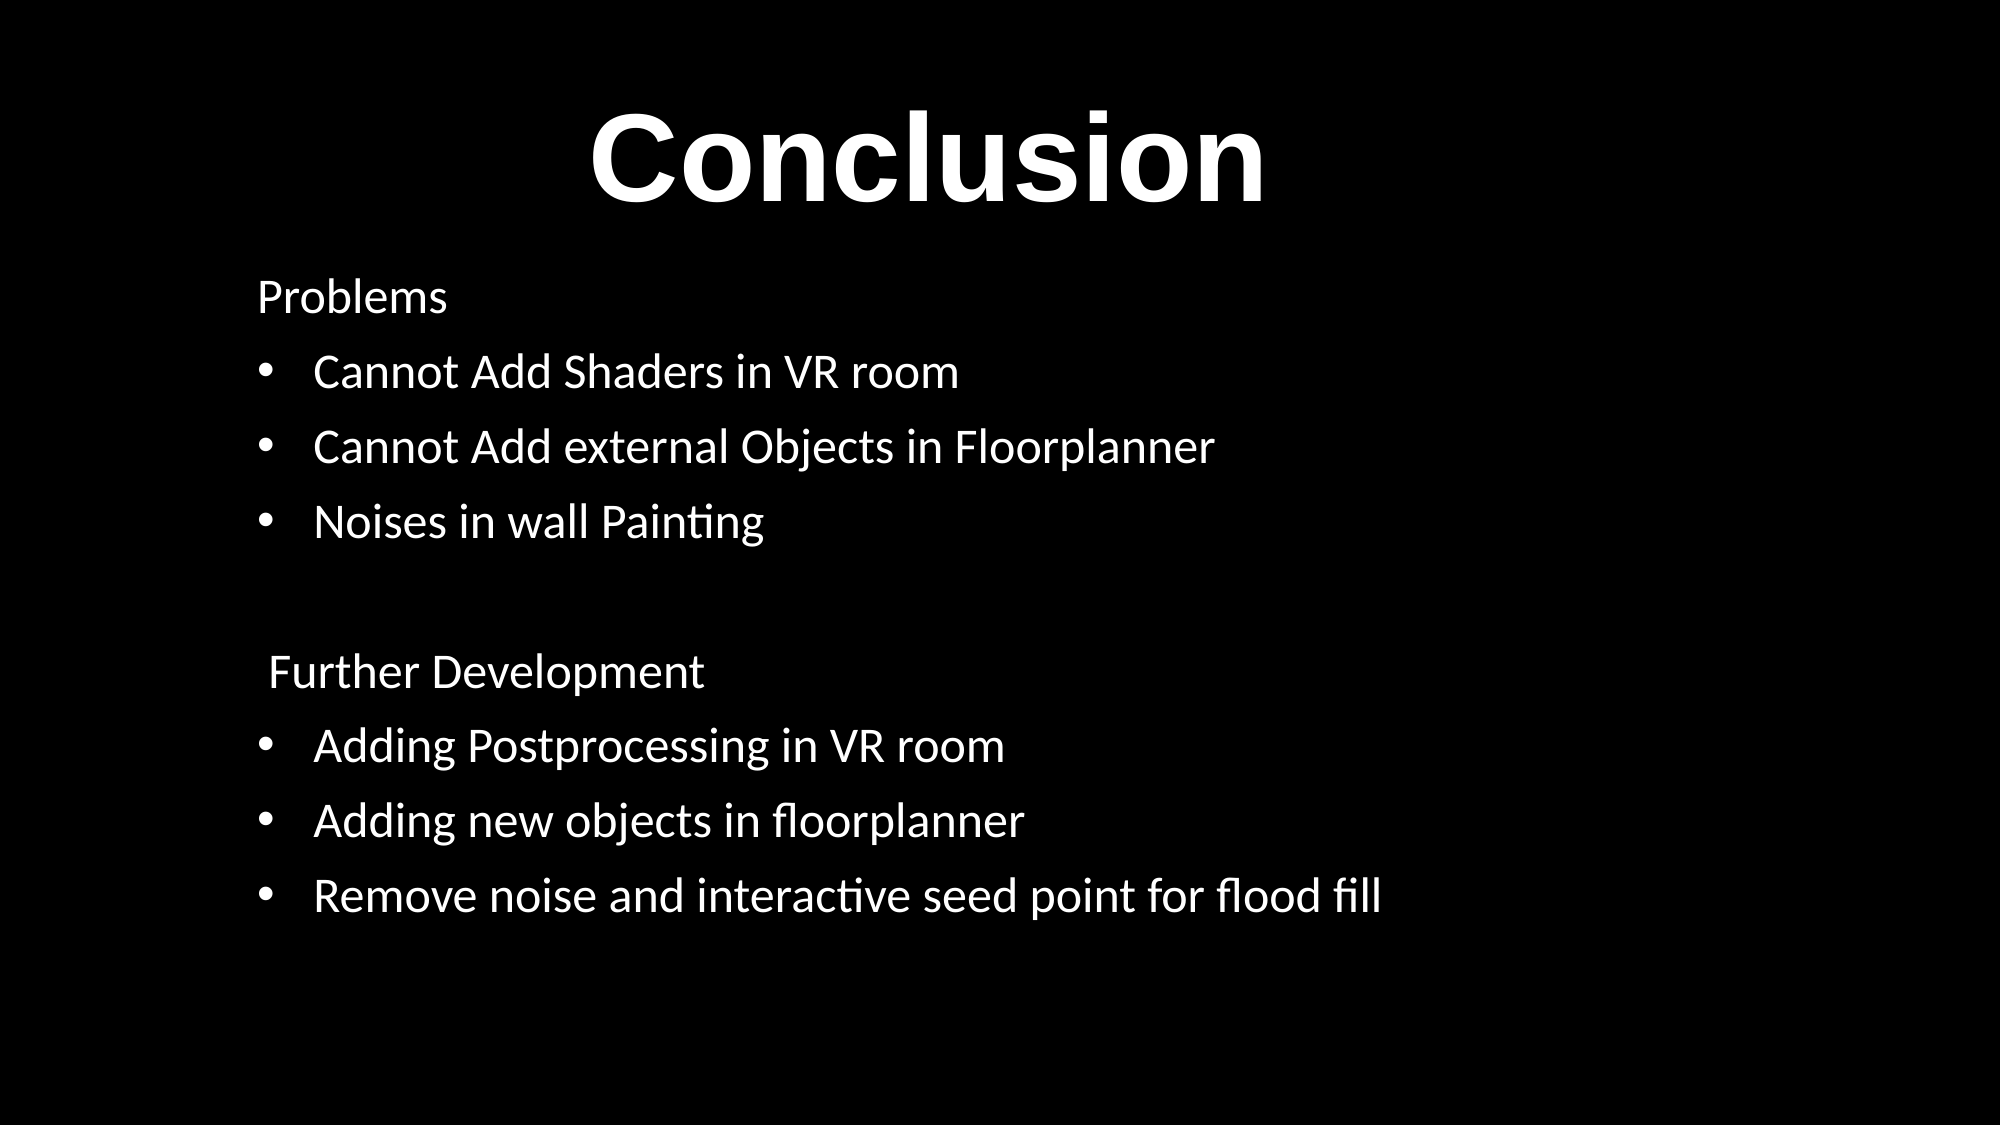

# Conclusion
Problems
Cannot Add Shaders in VR room
Cannot Add external Objects in Floorplanner
Noises in wall Painting

 Further Development
Adding Postprocessing in VR room
Adding new objects in floorplanner
Remove noise and interactive seed point for flood fill